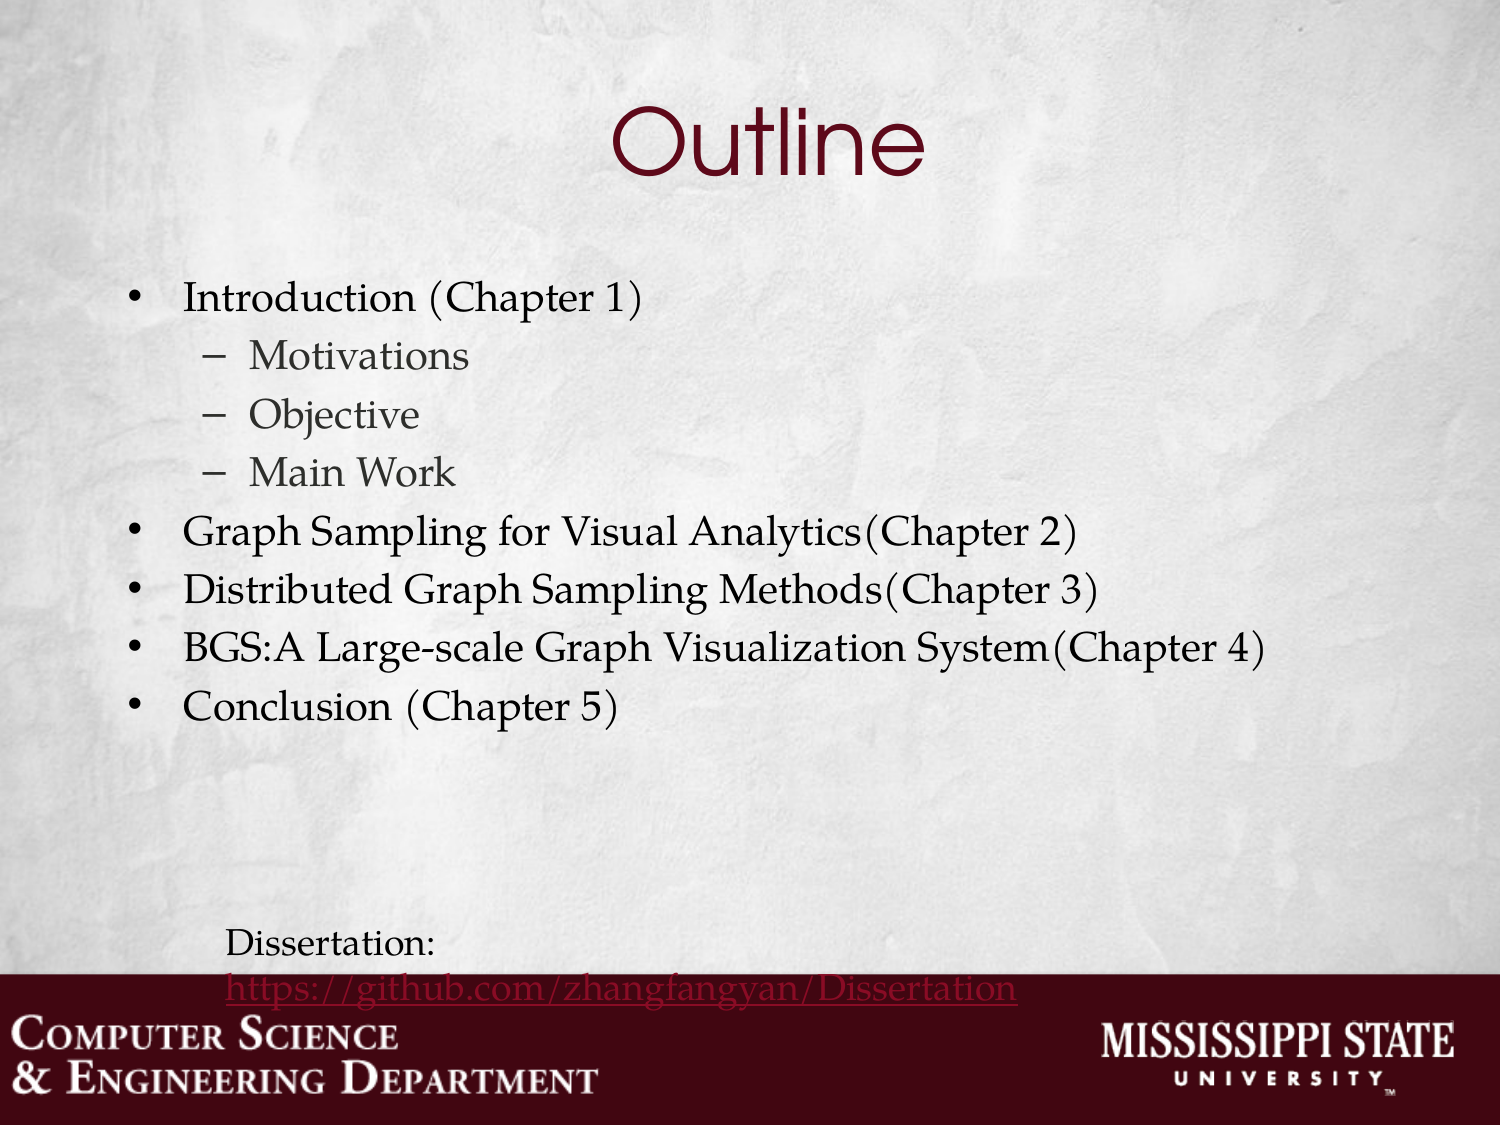

# Outline
Introduction (Chapter 1)
Motivations
Objective
Main Work
Graph Sampling for Visual Analytics(Chapter 2)
Distributed Graph Sampling Methods(Chapter 3)
BGS:A Large-scale Graph Visualization System(Chapter 4)
Conclusion (Chapter 5)
Dissertation: https://github.com/zhangfangyan/Dissertation